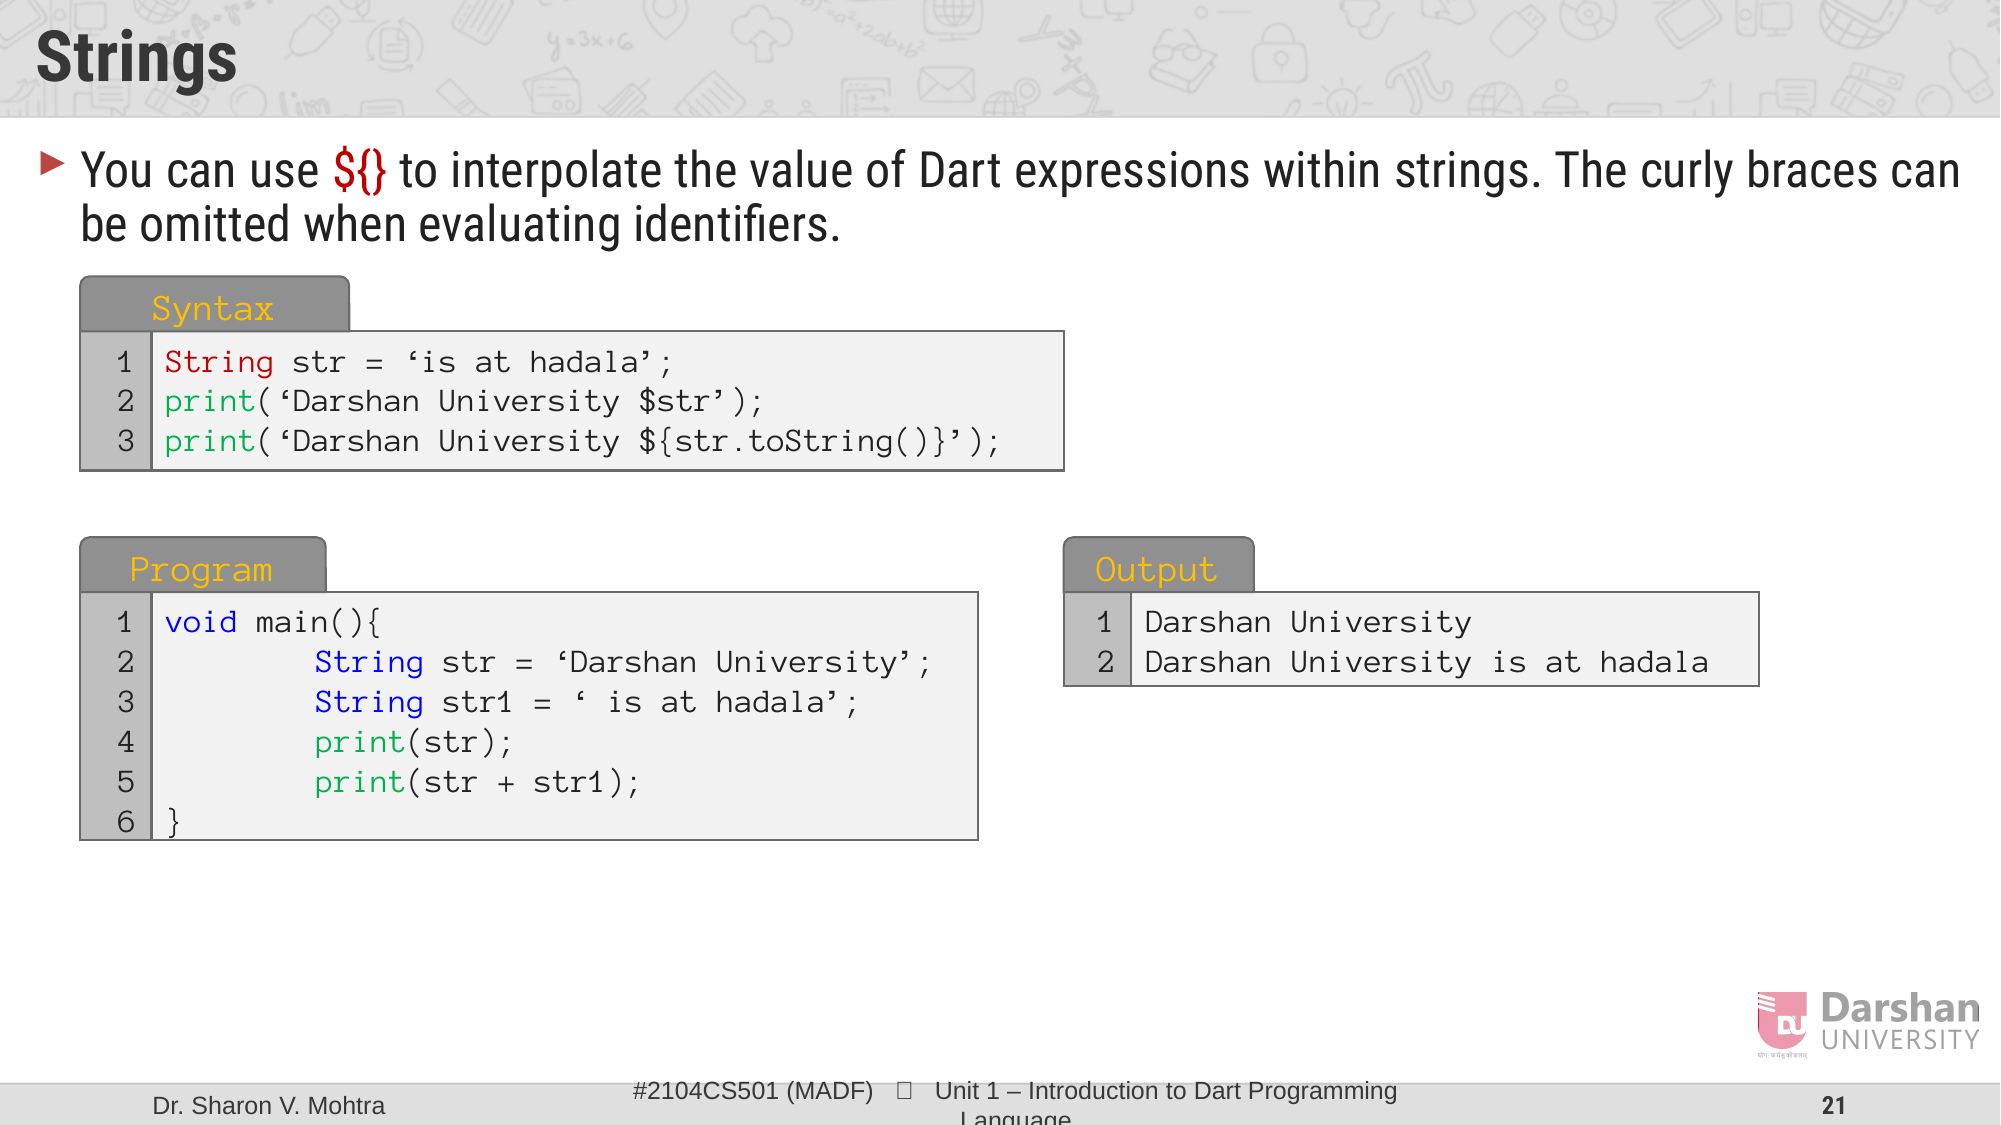

# Strings
You can use ${} to interpolate the value of Dart expressions within strings. The curly braces can be omitted when evaluating identifiers.
Syntax
1
2
3
String str = ‘is at hadala’;
print(‘Darshan University $str’);
print(‘Darshan University ${str.toString()}’);

Program
1
2
3
4
5
6
void main(){
	String str = ‘Darshan University’;
	String str1 = ‘ is at hadala’;
 	print(str);
	print(str + str1);
}
Output
1
2
Darshan University
Darshan University is at hadala